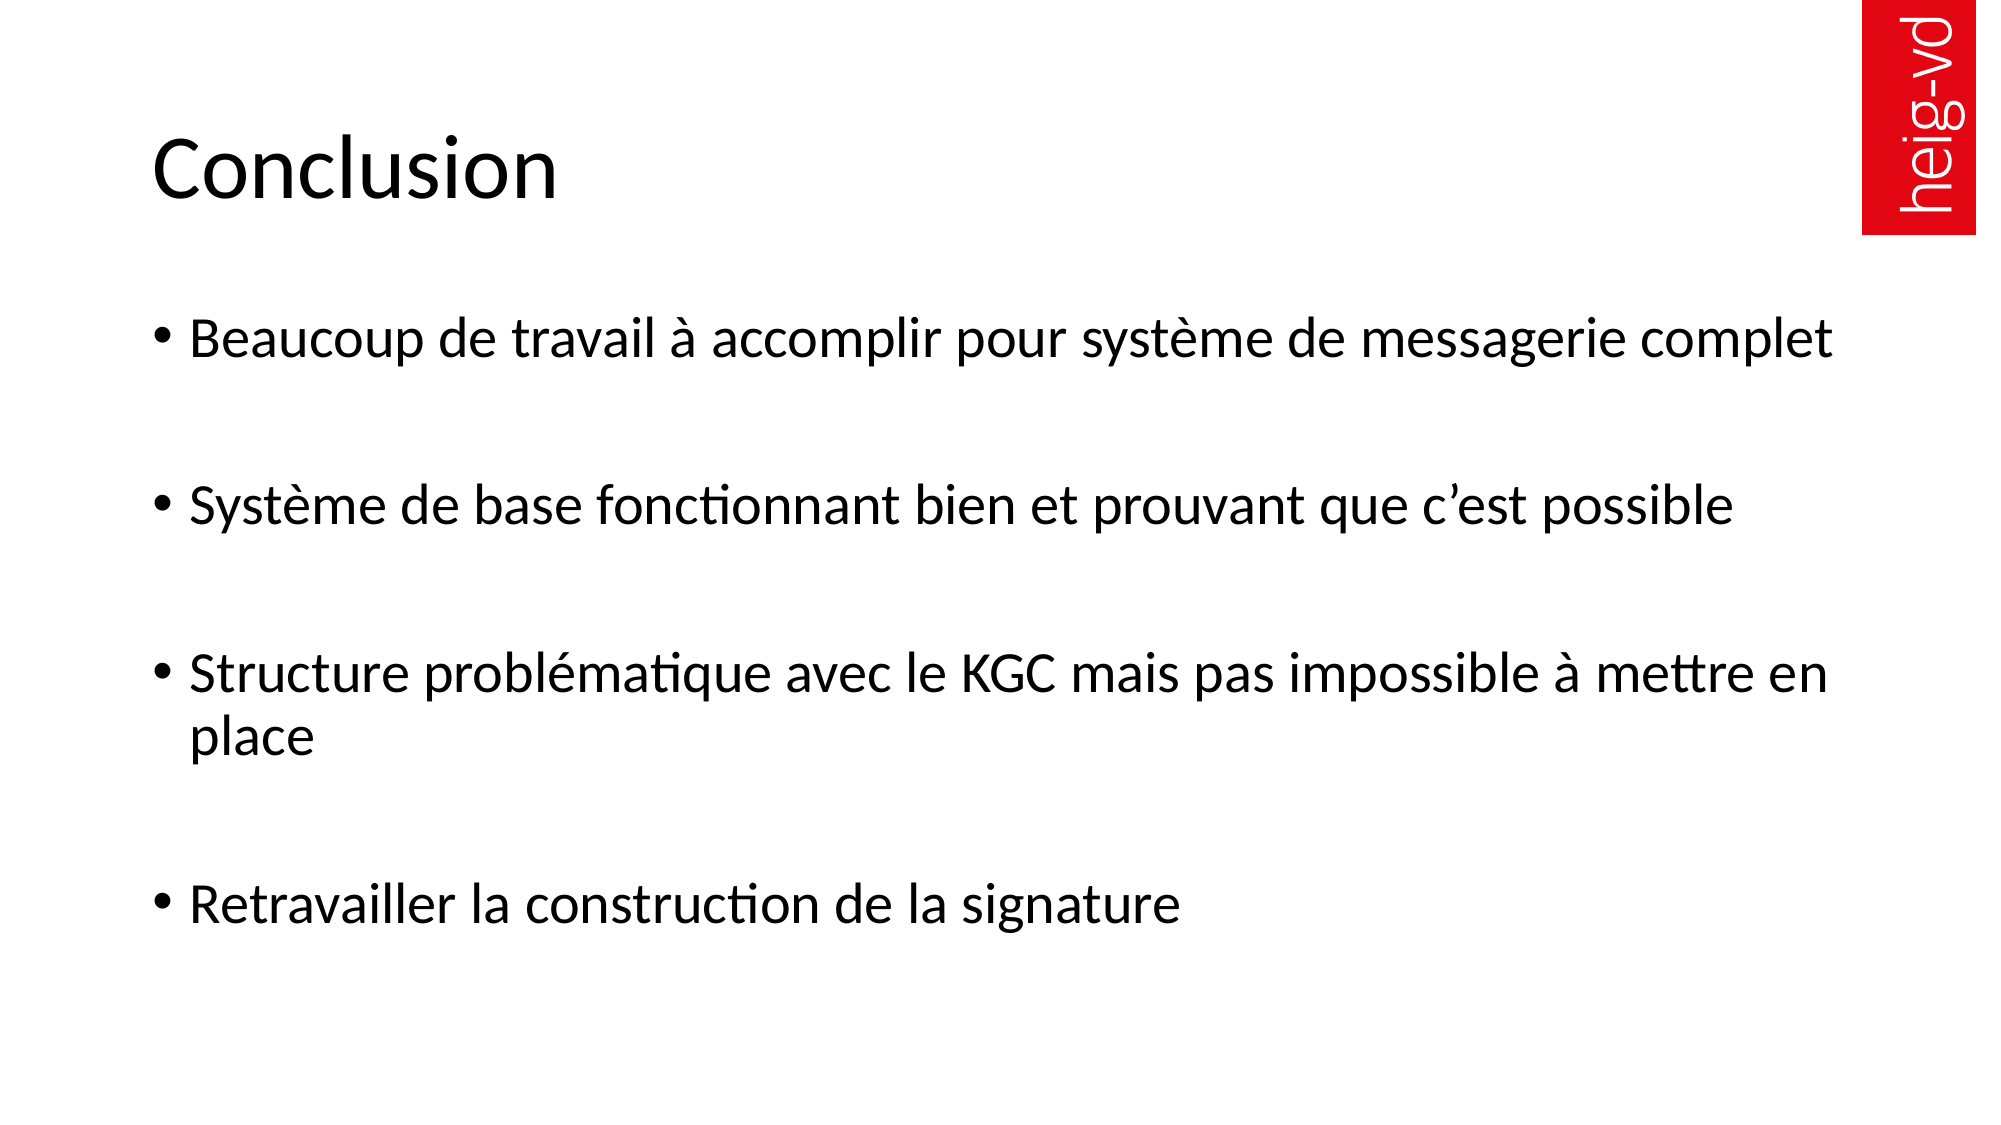

# Conclusion
Beaucoup de travail à accomplir pour système de messagerie complet

Système de base fonctionnant bien et prouvant que c’est possible

Structure problématique avec le KGC mais pas impossible à mettre en place

Retravailler la construction de la signature